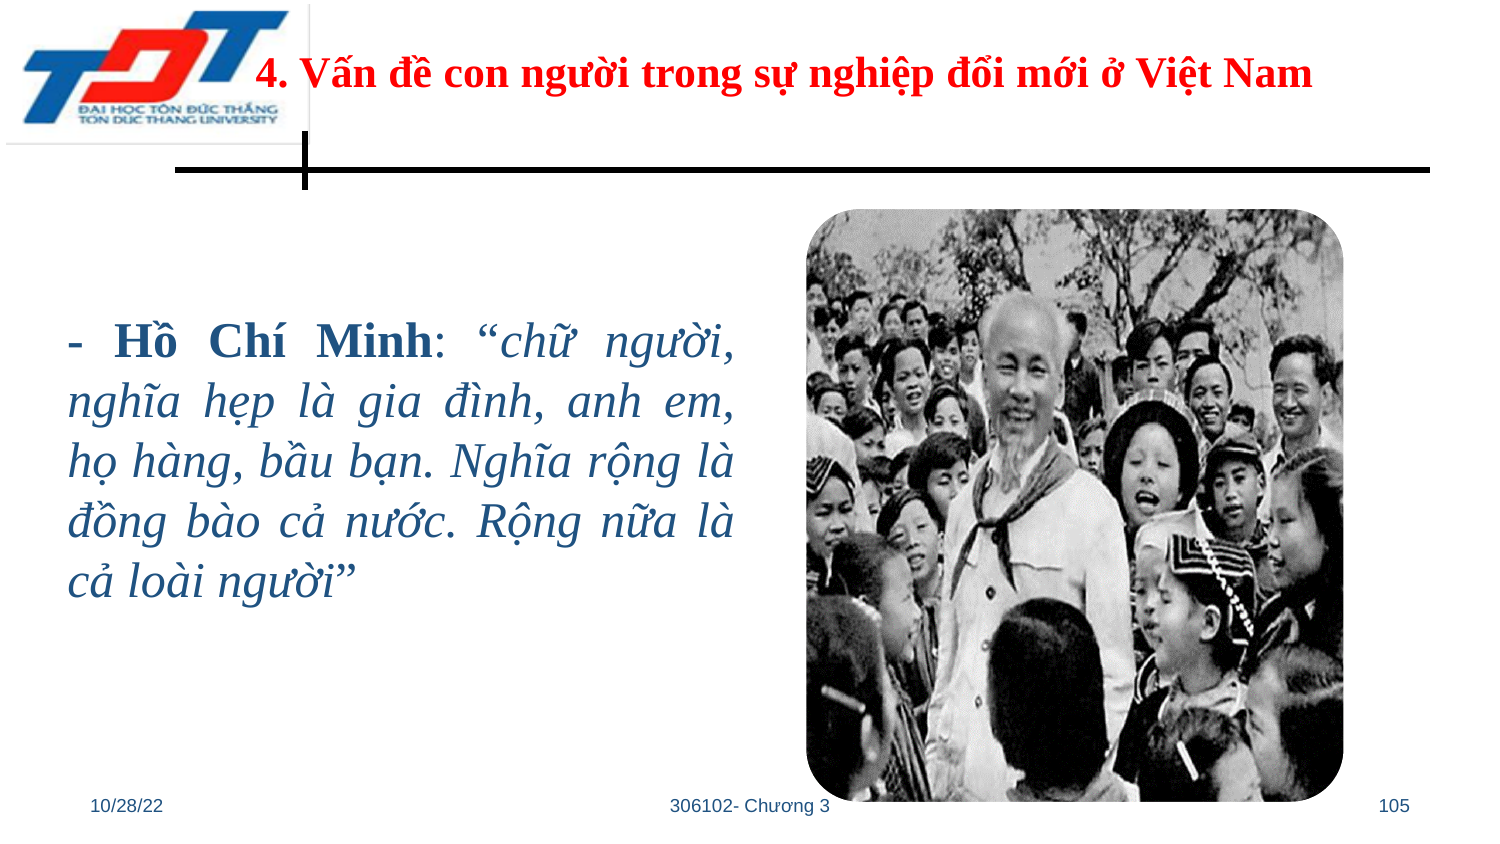

4. Vấn đề con người trong sự nghiệp đổi mới ở Việt Nam

- Hồ Chí Minh: “chữ người, nghĩa hẹp là gia đình, anh em, họ hàng, bầu bạn. Nghĩa rộng là đồng bào cả nước. Rộng nữa là cả loài người”
10/28/22
306102- Chương 3
105